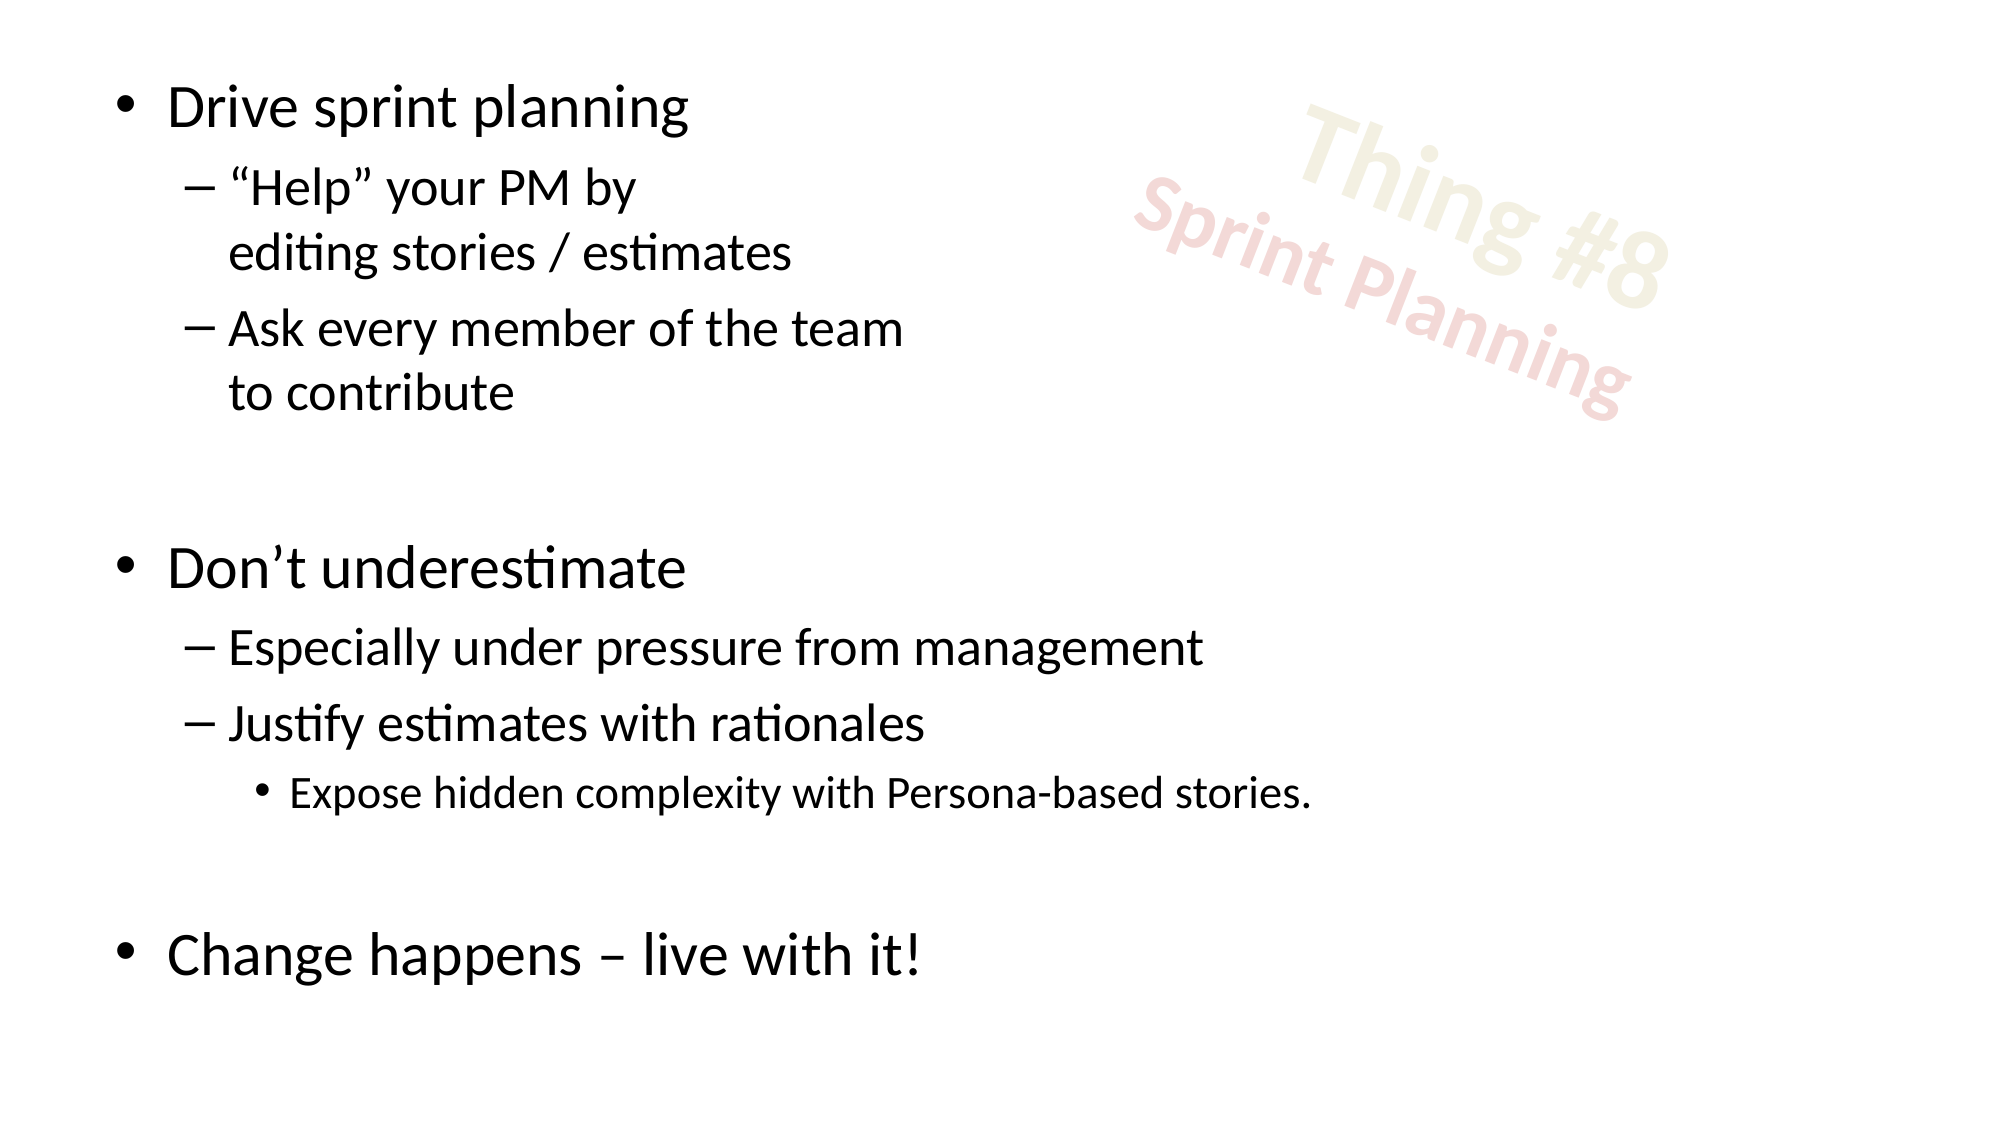

Drive sprint planning
“Help” your PM by
editing stories / estimates
Ask every member of the team
to contribute

Don’t underestimate
Especially under pressure from management
Justify estimates with rationales
Expose hidden complexity with Persona-based stories.

Change happens – live with it!
Thing #8
Sprint Planning